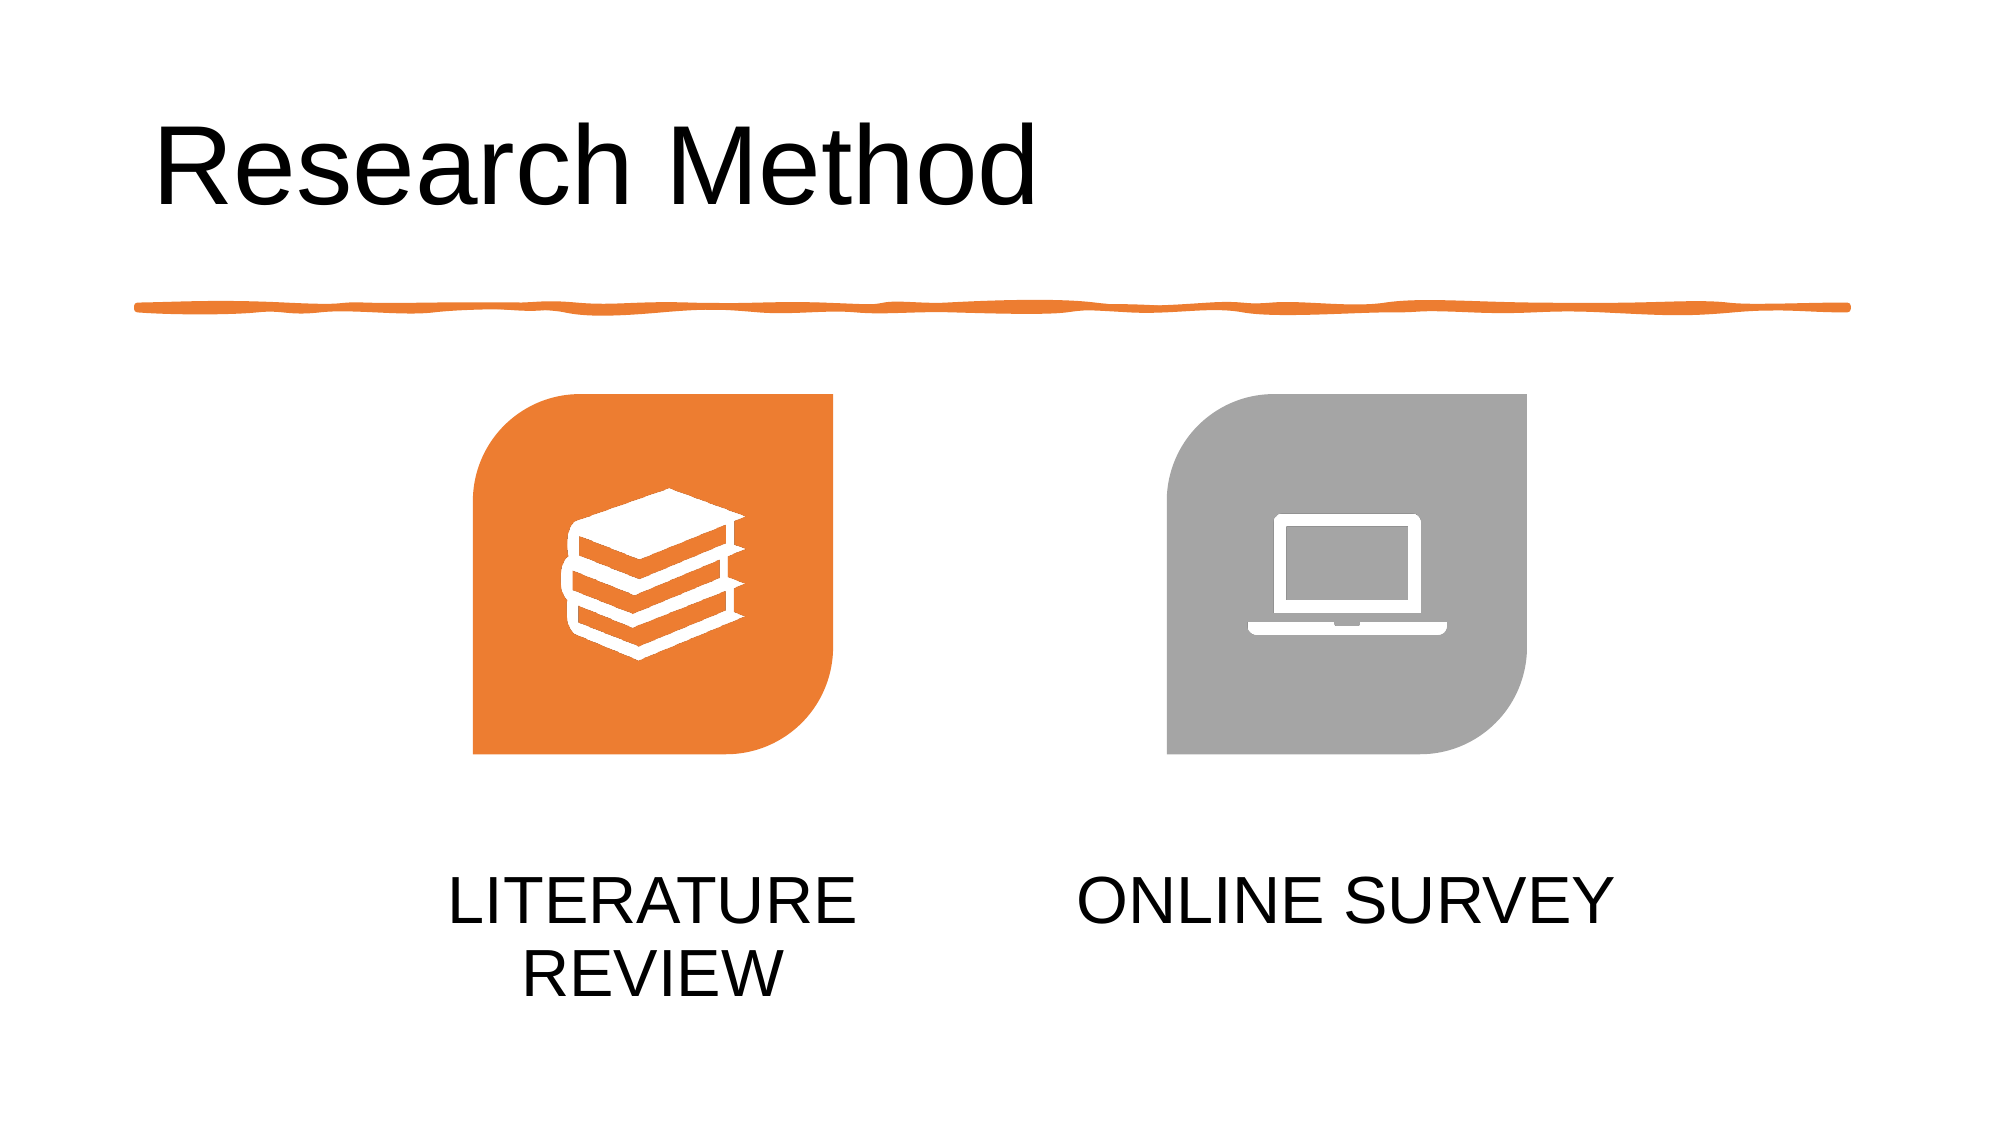

# Research Method

Literature Review
Online Survey